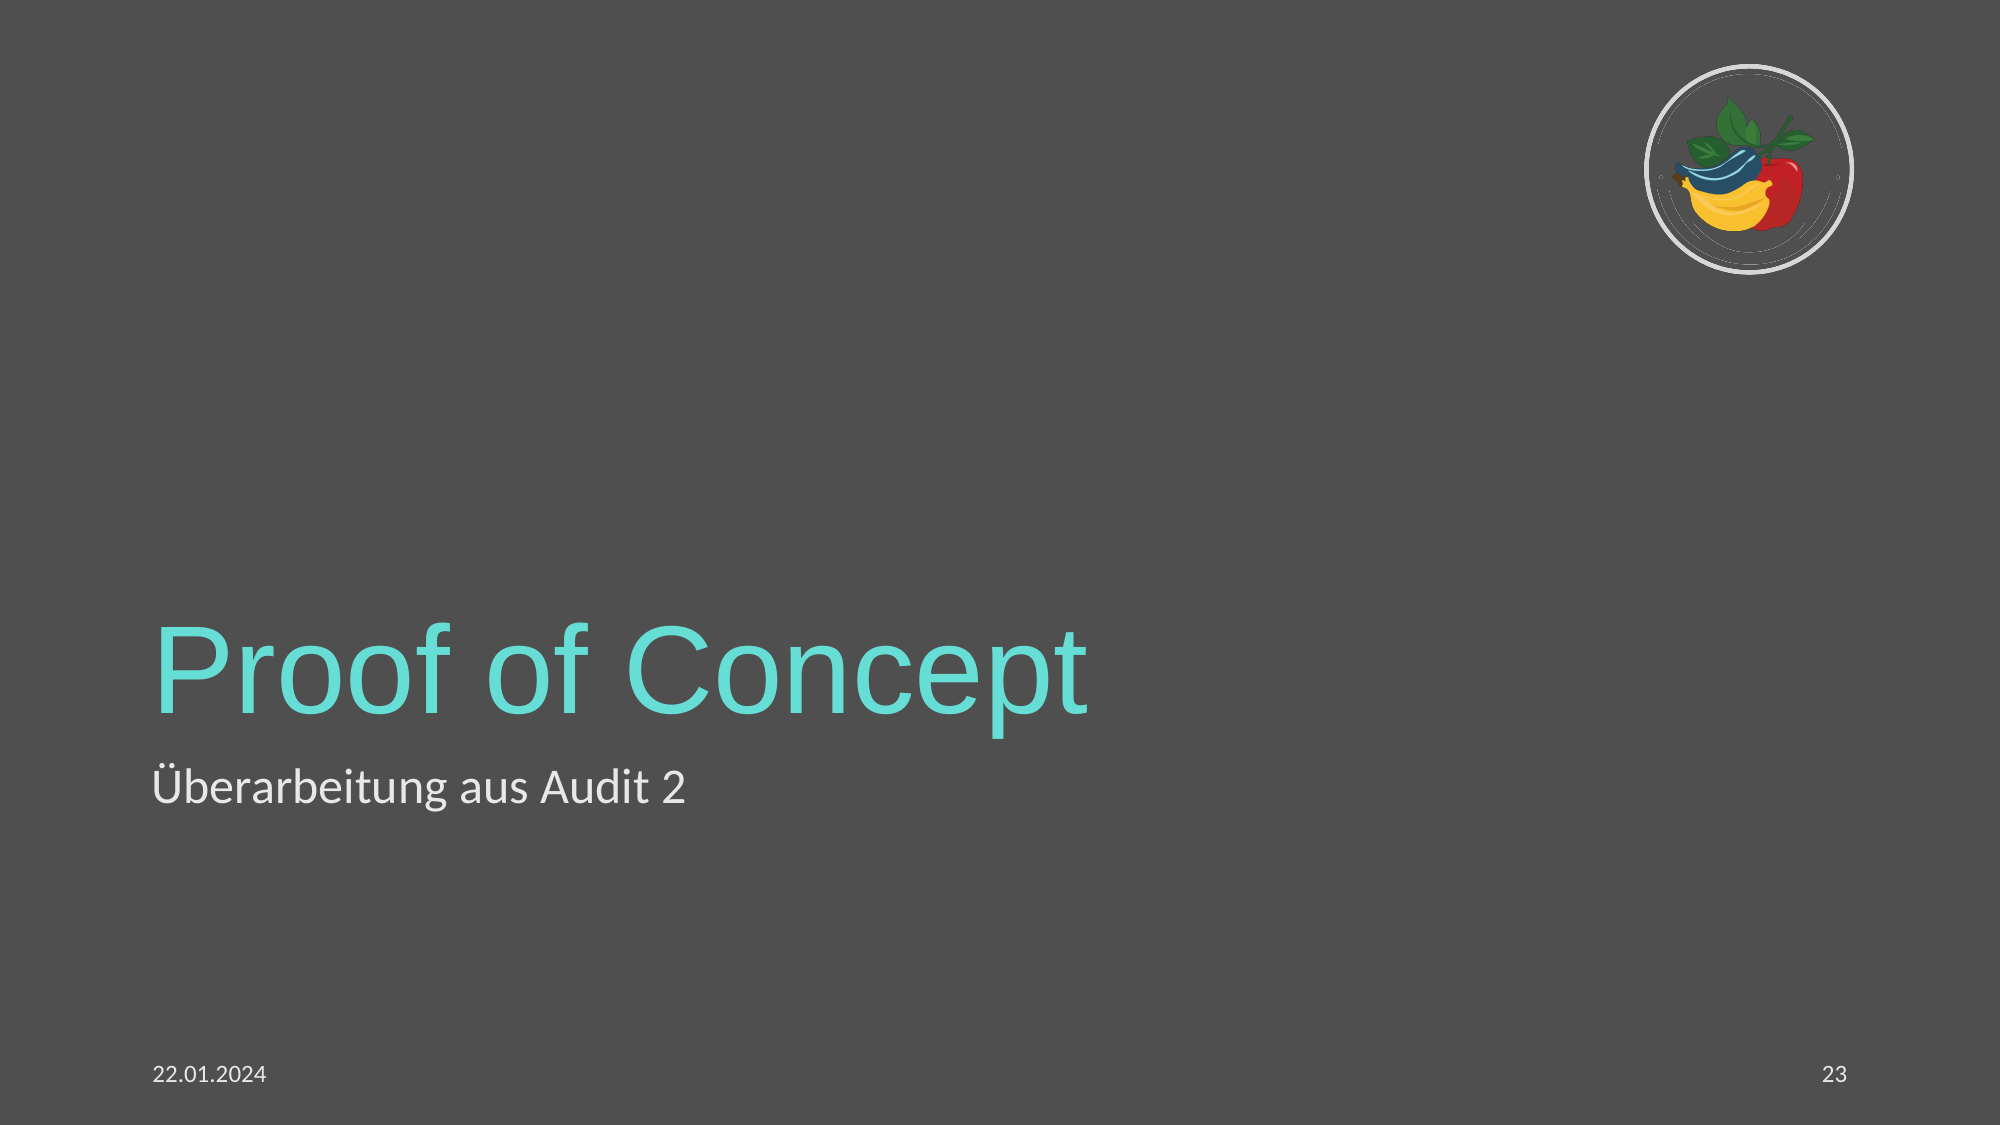

# Proof of Concept
Überarbeitung aus Audit 2
22.01.2024
23